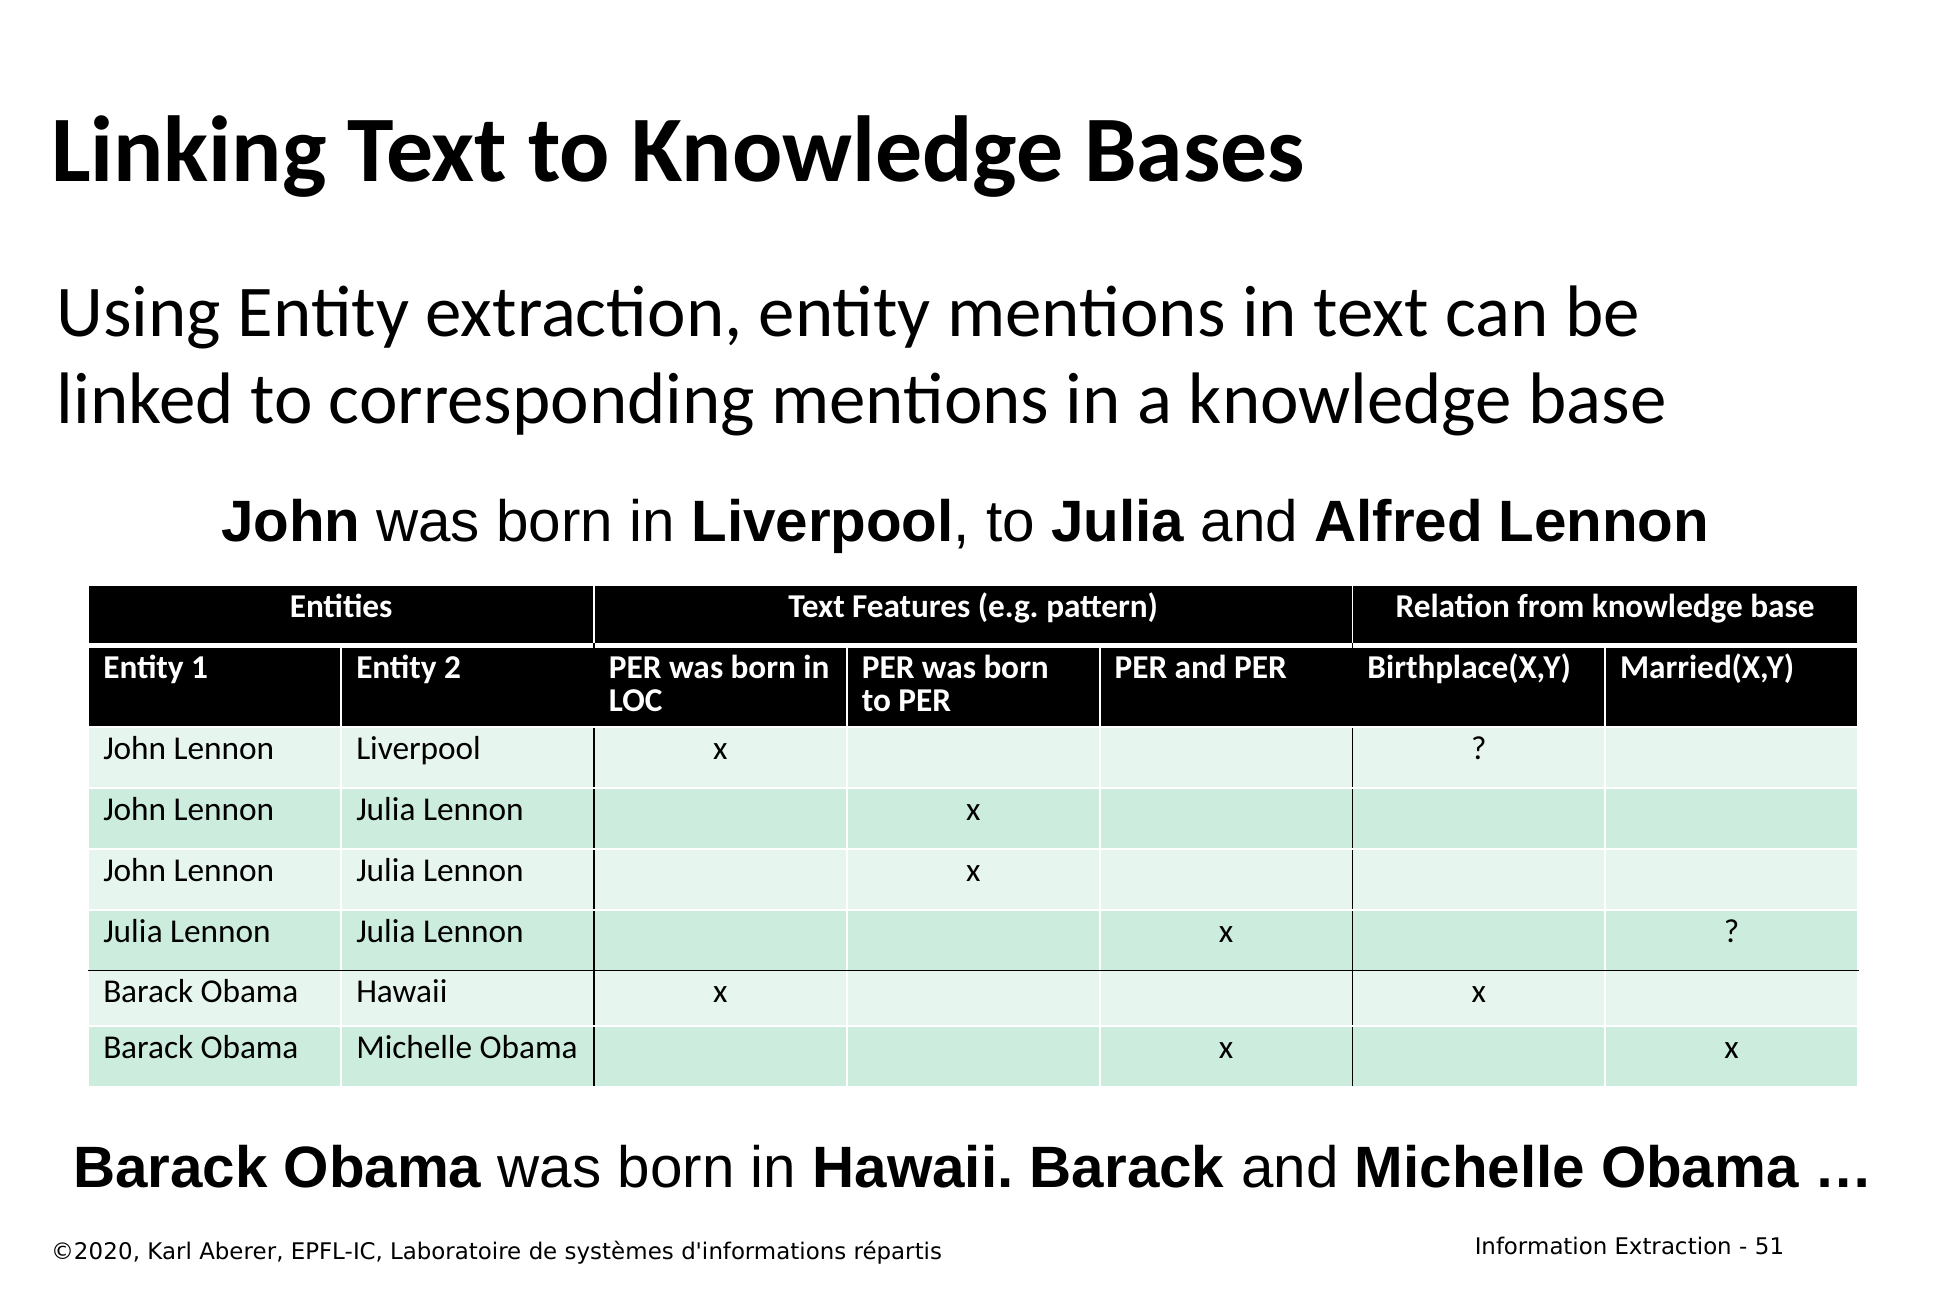

# Linking Text to Knowledge Bases
Using Entity extraction, entity mentions in text can be linked to corresponding mentions in a knowledge base
John was born in Liverpool, to Julia and Alfred Lennon
| Entities |  | Text Features (e.g. pattern) |  |  | Relation from knowledge base |  |
| --- | --- | --- | --- | --- | --- | --- |
| Entity 1 | Entity 2 | PER was born in LOC | PER was born to PER | PER and PER | Birthplace(X,Y) | Married(X,Y) |
| John Lennon | Liverpool | x |  |  | ? |  |
| John Lennon | Julia Lennon |  | x |  |  |  |
| John Lennon | Julia Lennon |  | x |  |  |  |
| Julia Lennon | Julia Lennon |  |  | x |  | ? |
| Barack Obama | Hawaii | x |  |  | x |  |
| Barack Obama | Michelle Obama |  |  | x |  | x |
Barack Obama was born in Hawaii. Barack and Michelle Obama …
©2020, Karl Aberer, EPFL-IC, Laboratoire de systèmes d'informations répartis